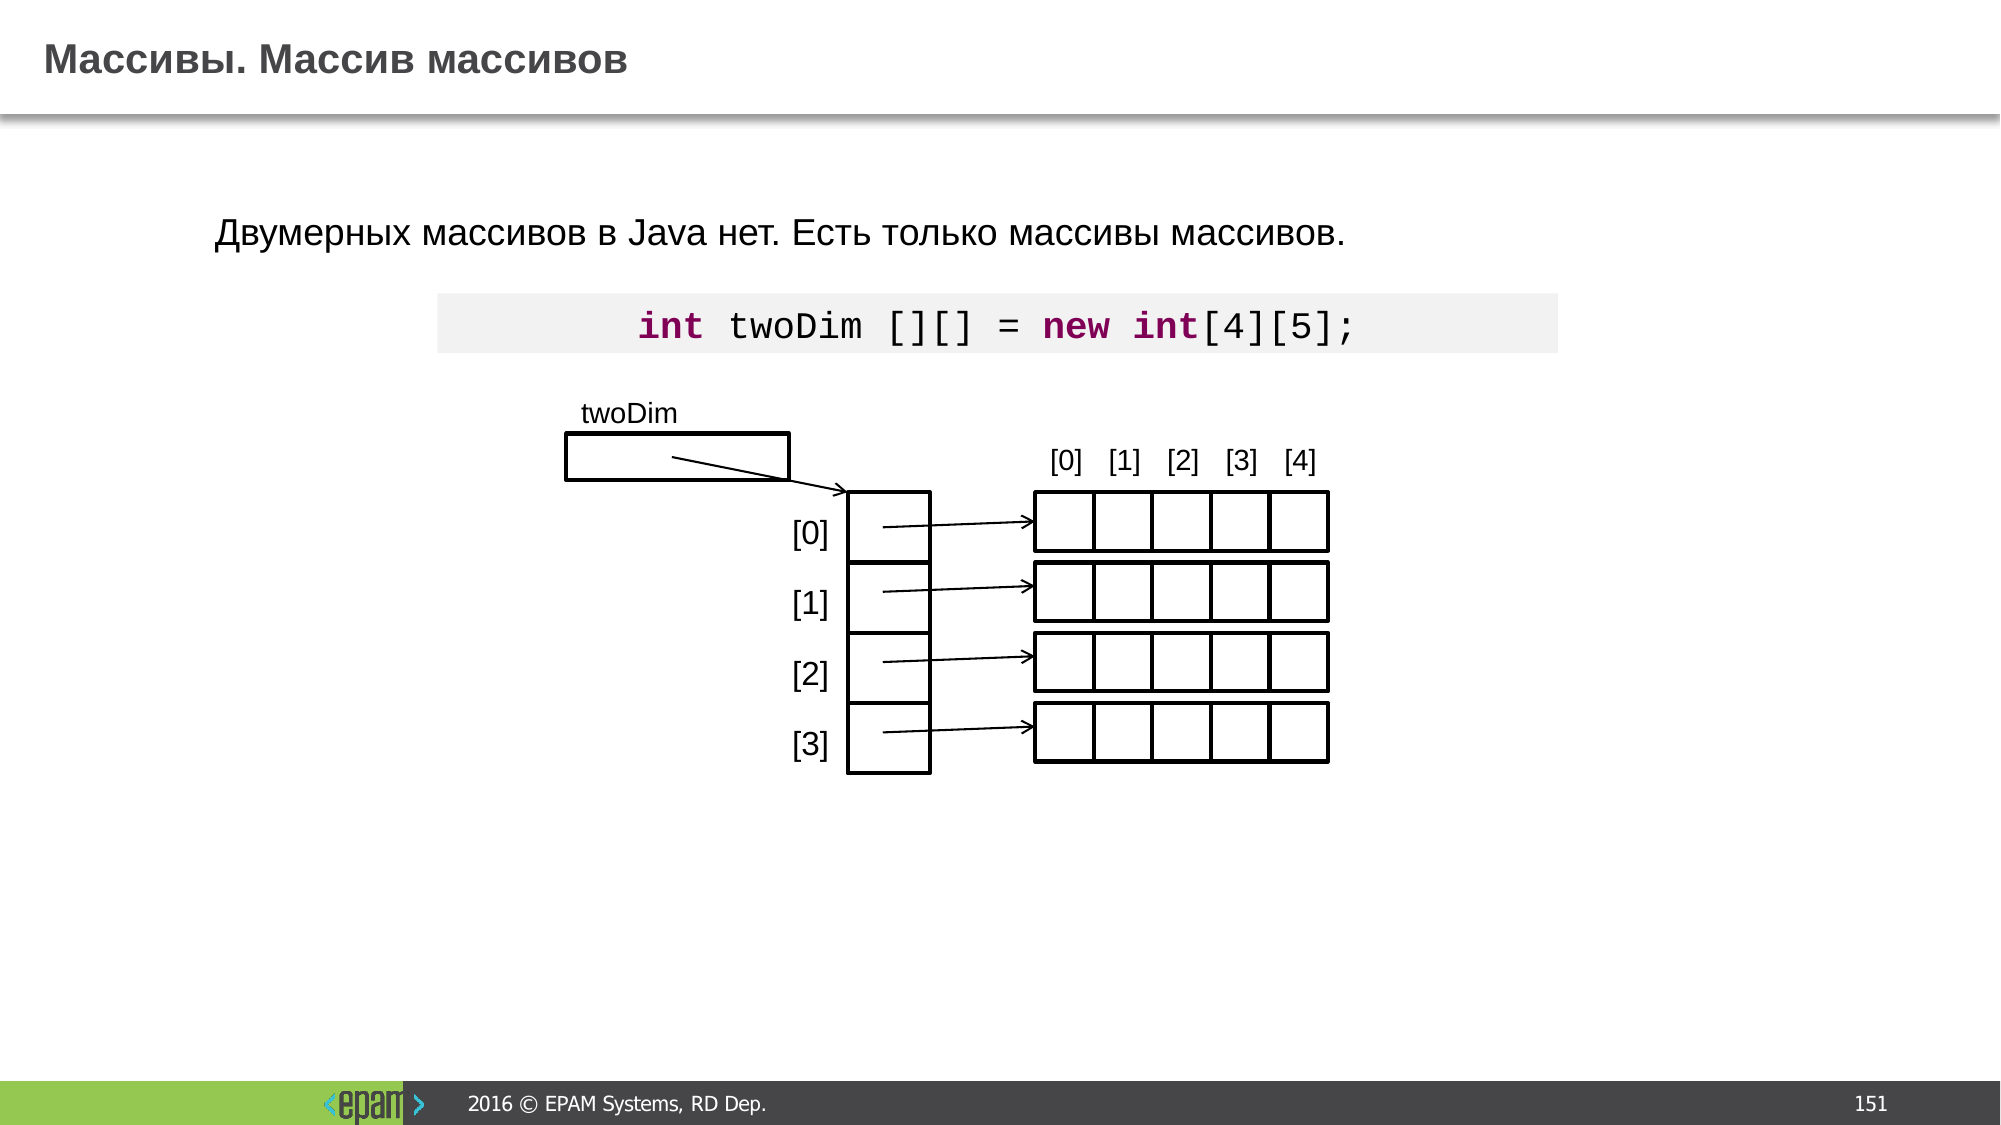

# Массивы. Массив массивов
Двумерных массивов в Java нет. Есть только массивы массивов.
int twoDim [][] = new int[4][5];
twoDim

[0]
[1]
[2]
[3]
[4]

[0]

[1]

[2]

[3]
2016 © EPAM Systems, RD Dep.
151